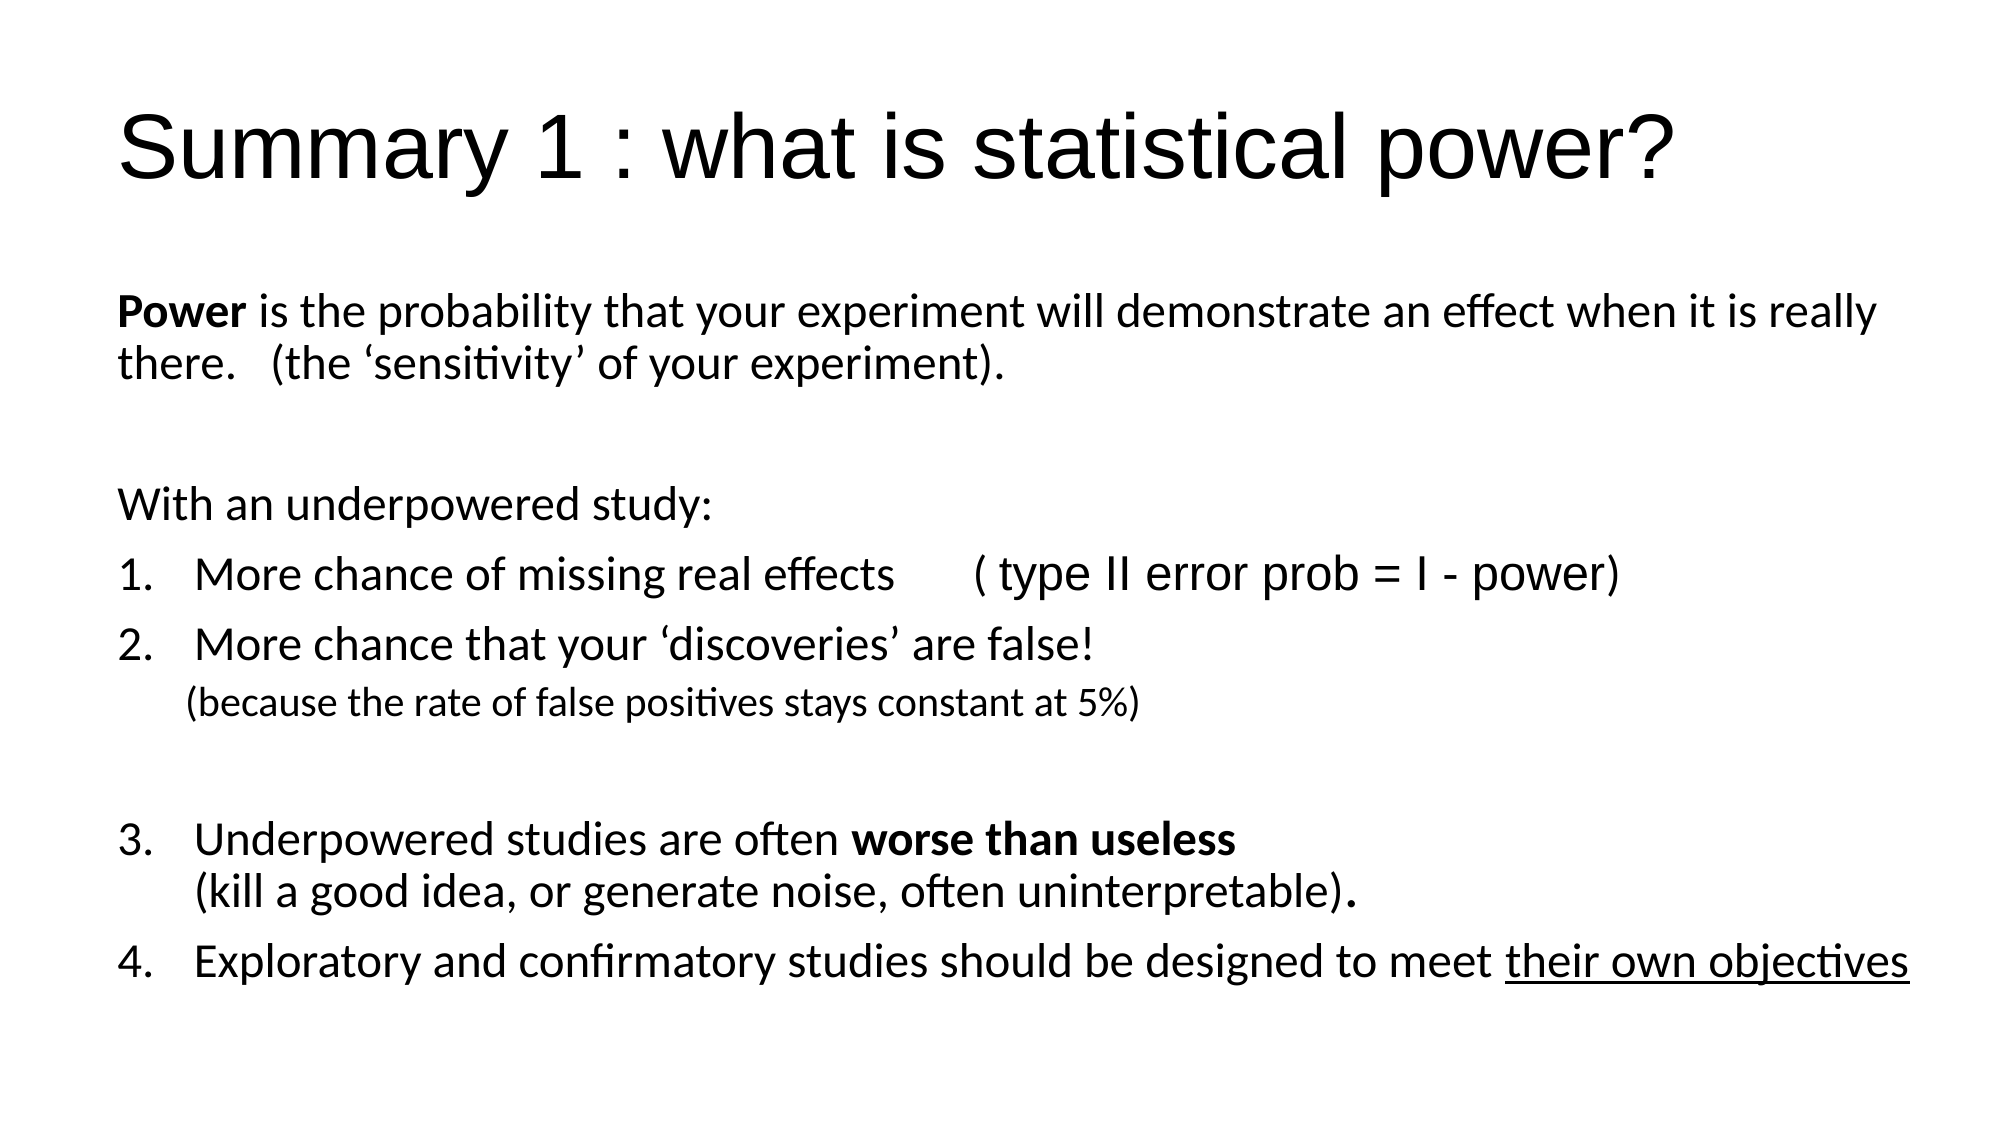

# Summary 1 : what is statistical power?
Power is the probability that your experiment will demonstrate an effect when it is really there.   (the ‘sensitivity’ of your experiment).

With an underpowered study:
More chance of missing real effects       ( type II error prob = I - power)
More chance that your ‘discoveries’ are false!
(because the rate of false positives stays constant at 5%)

Underpowered studies are often worse than useless
(kill a good idea, or generate noise, often uninterpretable).
Exploratory and confirmatory studies should be designed to meet their own objectives